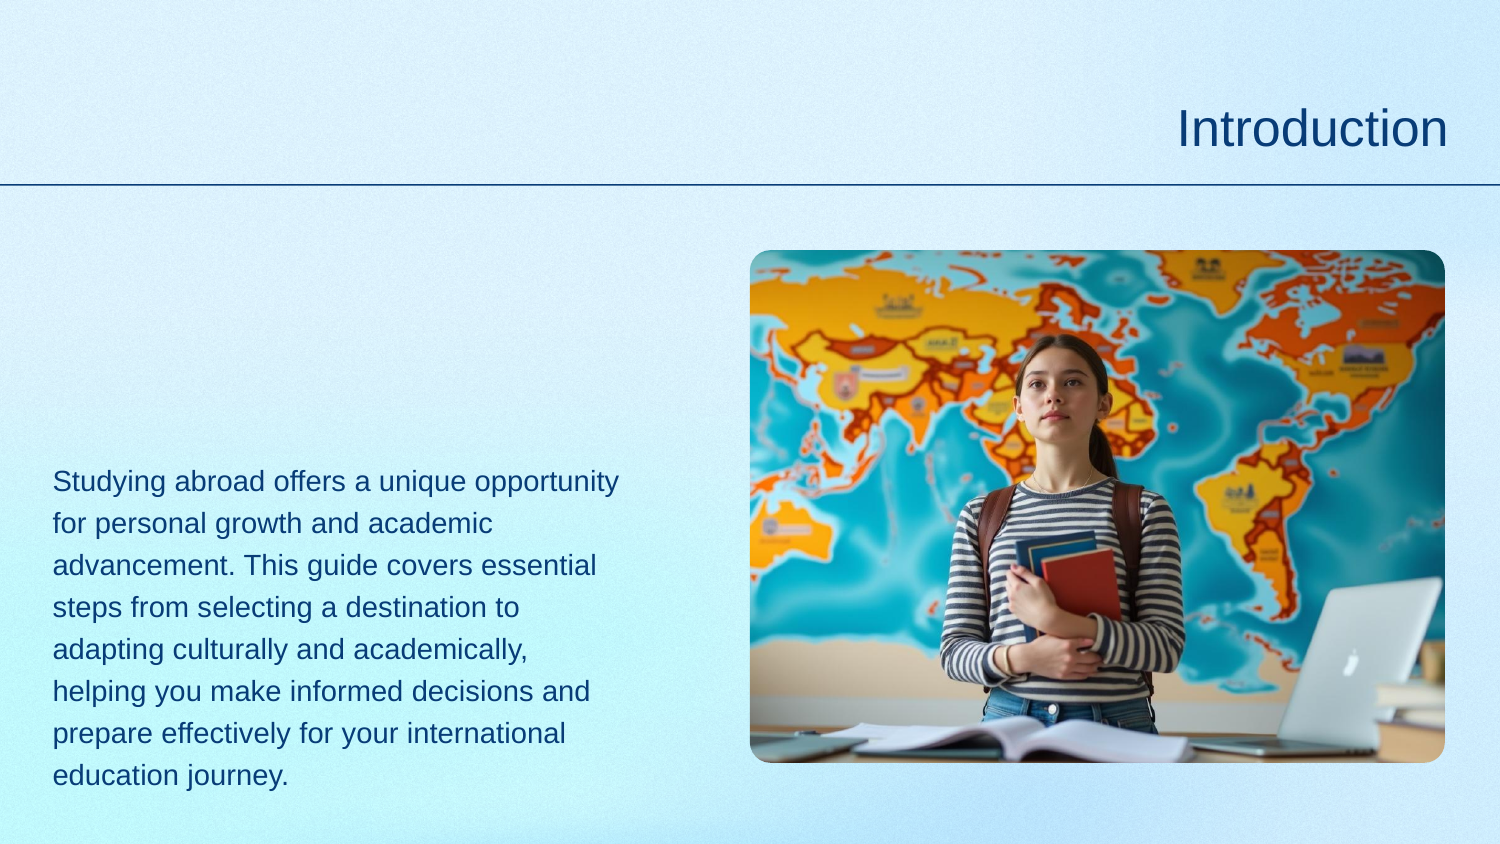

# Introduction
Studying abroad offers a unique opportunity for personal growth and academic advancement. This guide covers essential steps from selecting a destination to adapting culturally and academically, helping you make informed decisions and prepare effectively for your international education journey.